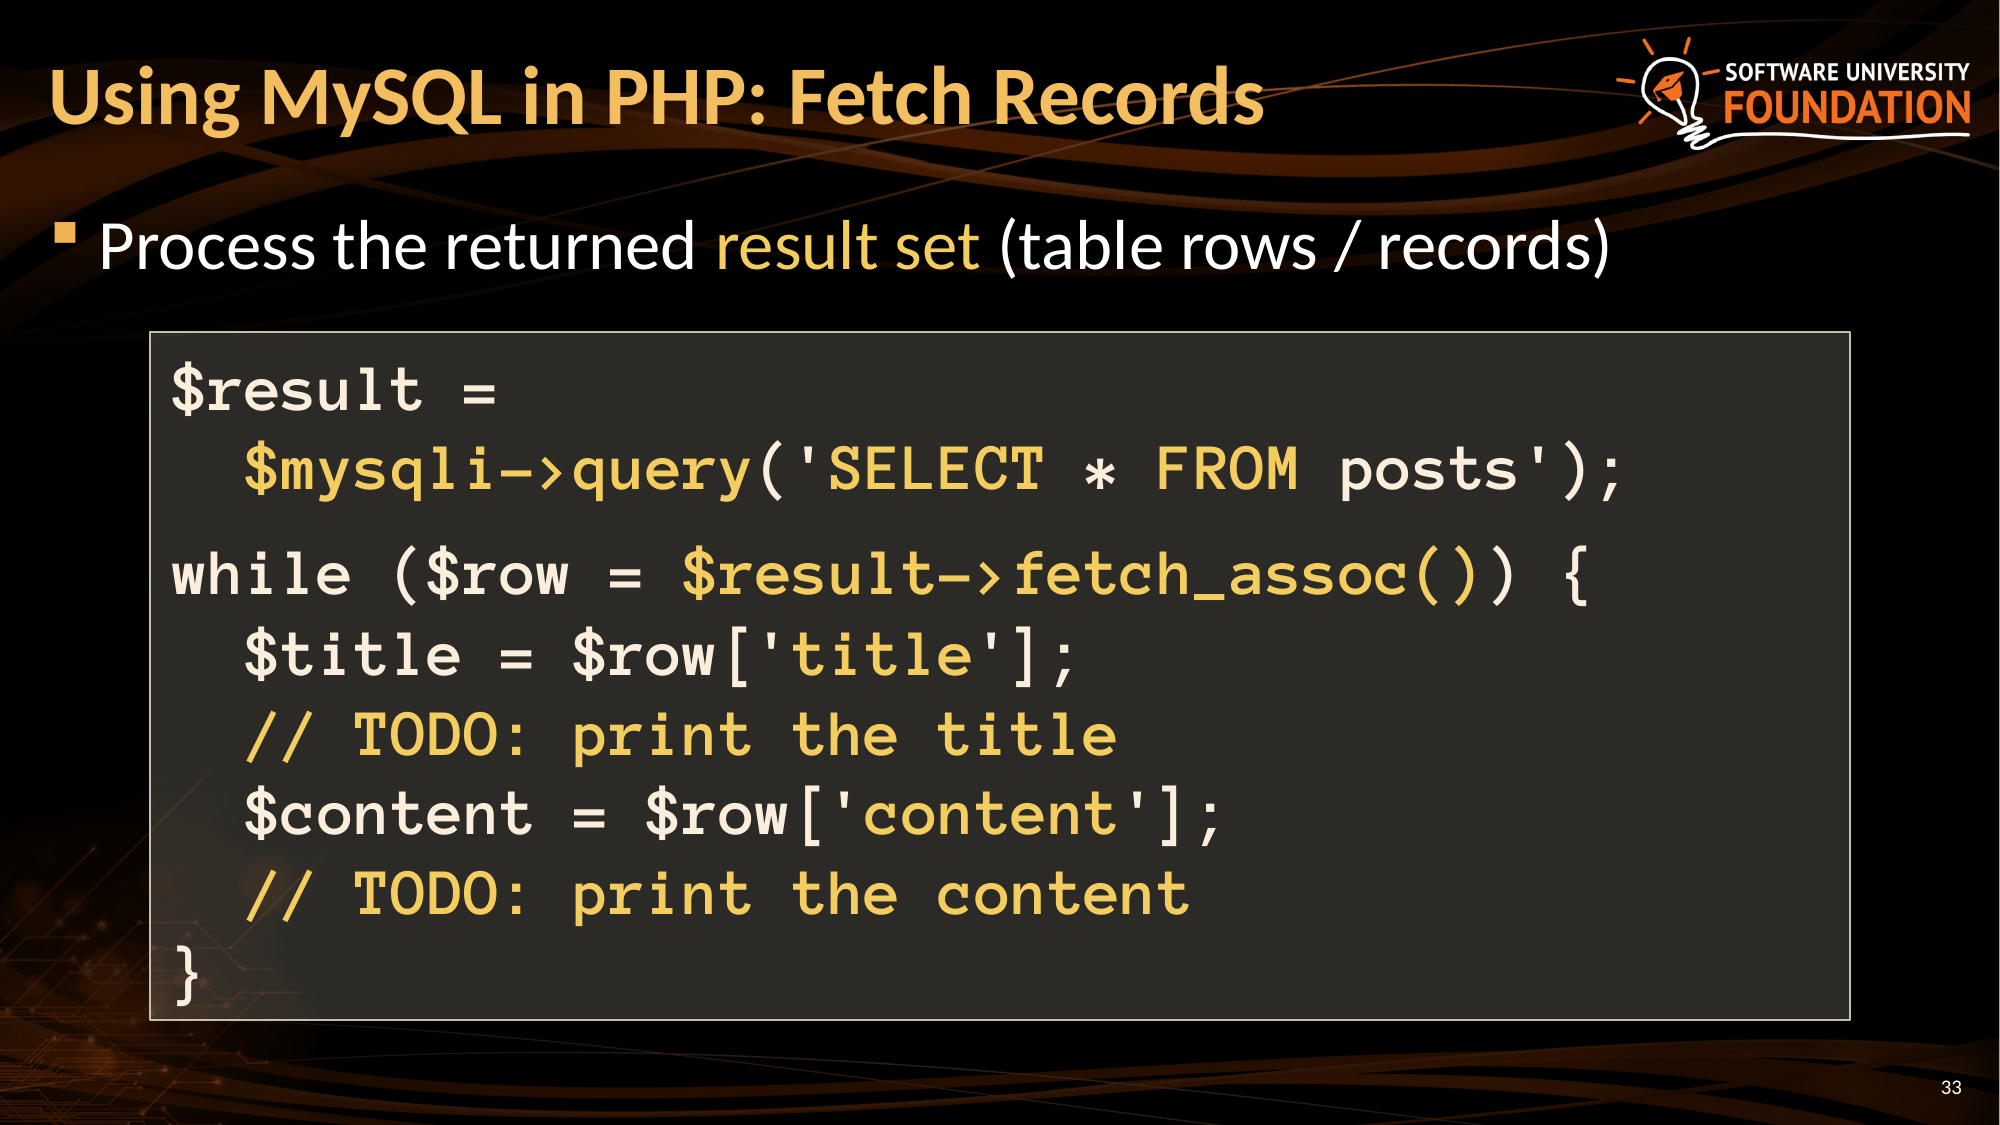

# Using MySQL in PHP: Fetch Records
Process the returned result set (table rows / records)
$result =
  $mysqli->query('SELECT * FROM posts');
while ($row = $result->fetch_assoc()) {
  $title = $row['title'];
  // TODO: print the title
  $content = $row['content'];
  // TODO: print the content
}
33